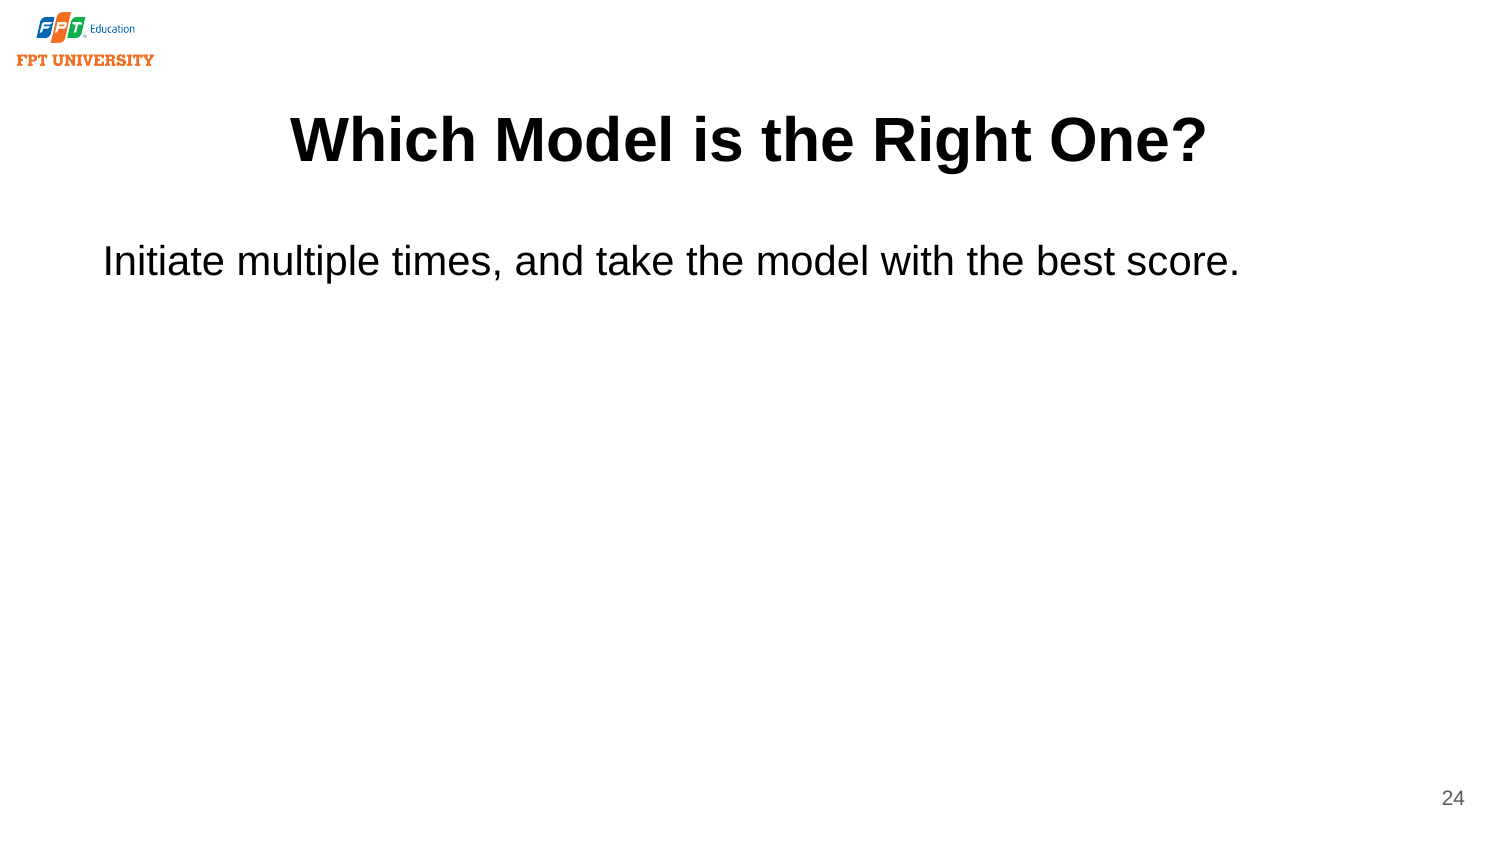

# Which Model is the Right One?
Initiate multiple times, and take the model with the best score.
24